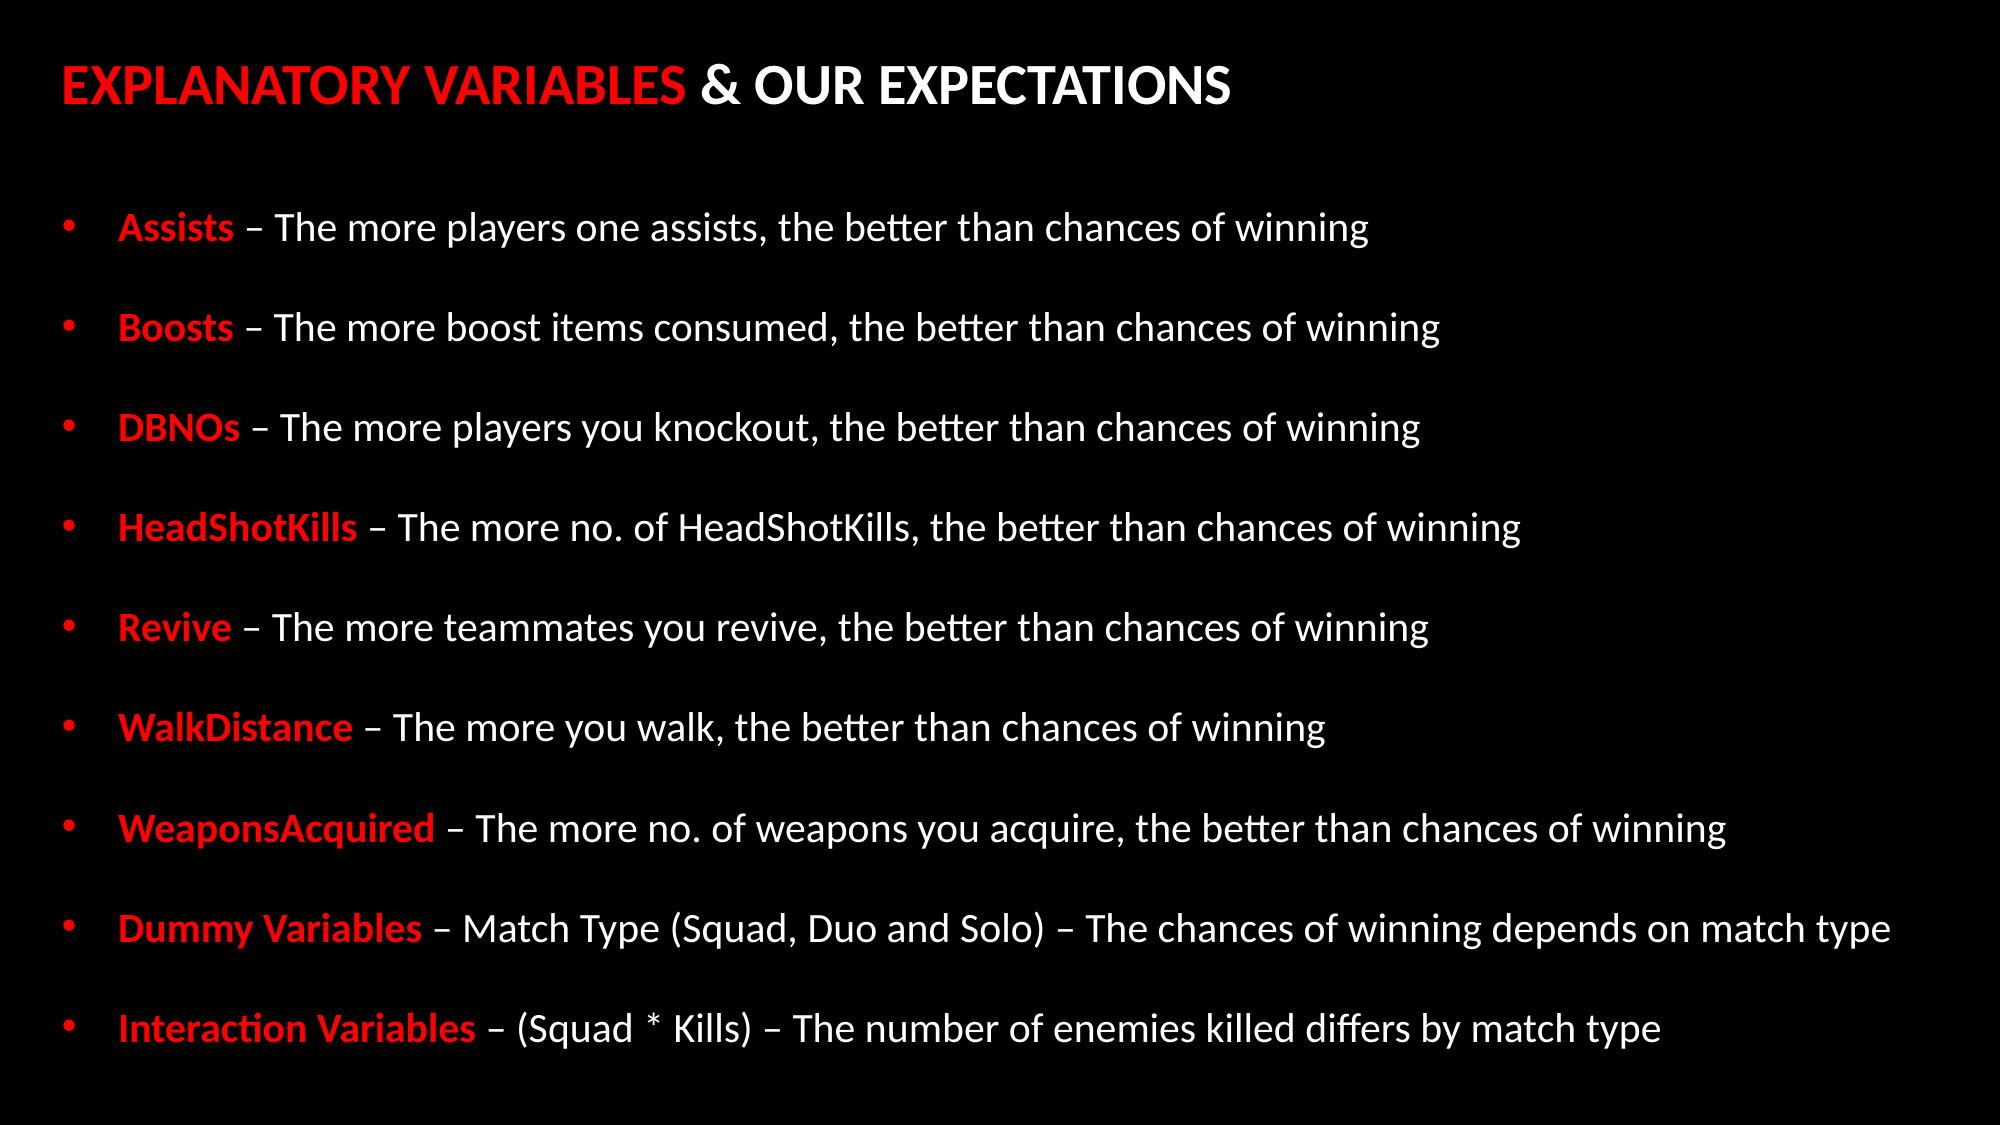

EXPLANATORY VARIABLES & OUR EXPECTATIONS
Assists – The more players one assists, the better than chances of winning
Boosts – The more boost items consumed, the better than chances of winning
DBNOs – The more players you knockout, the better than chances of winning
HeadShotKills – The more no. of HeadShotKills, the better than chances of winning
Revive – The more teammates you revive, the better than chances of winning
WalkDistance – The more you walk, the better than chances of winning
WeaponsAcquired – The more no. of weapons you acquire, the better than chances of winning
Dummy Variables – Match Type (Squad, Duo and Solo) – The chances of winning depends on match type
Interaction Variables – (Squad * Kills) – The number of enemies killed differs by match type
17